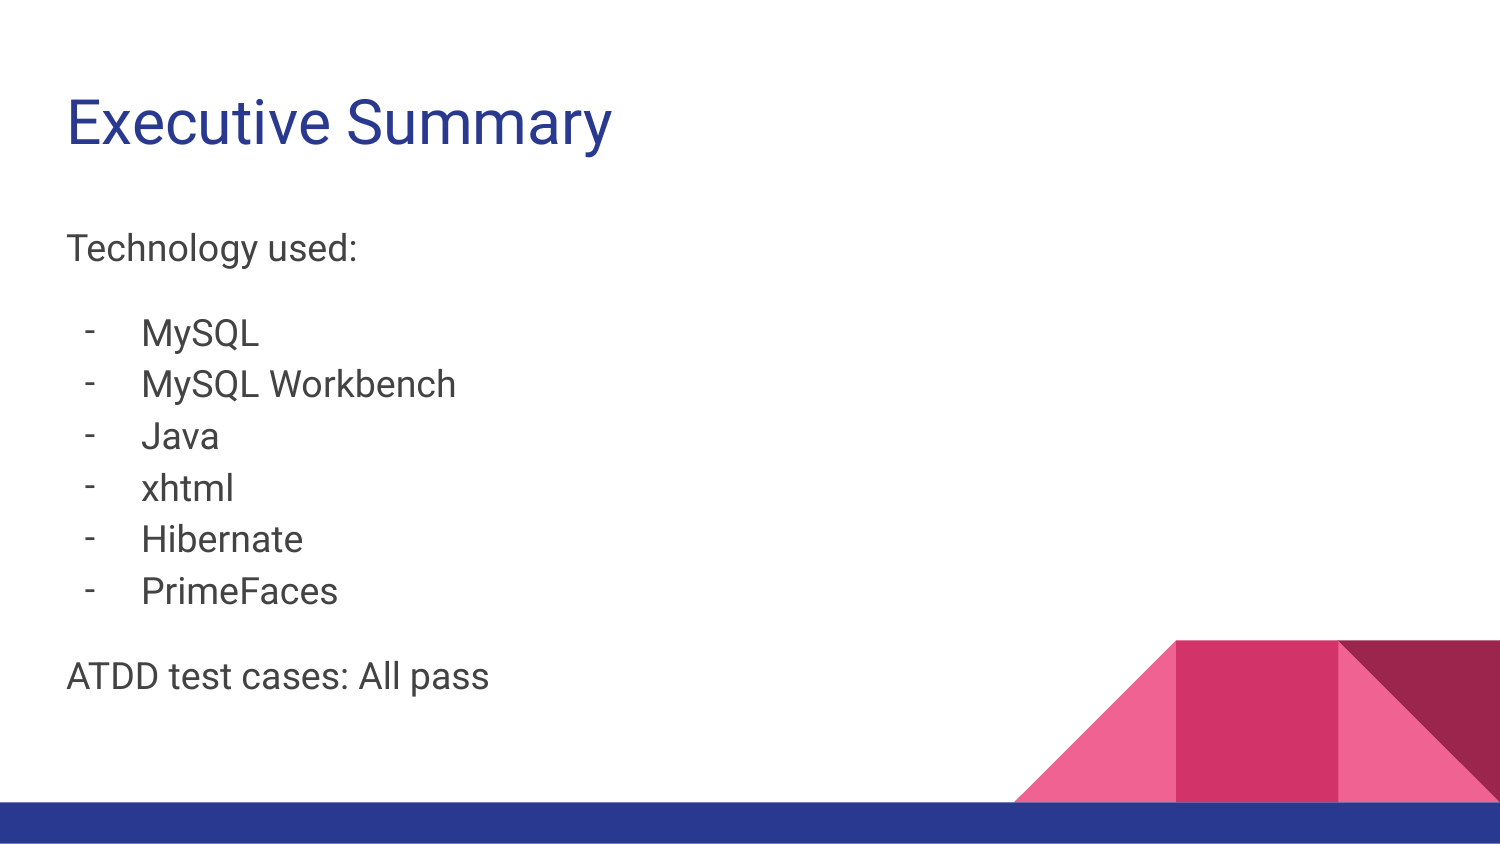

# Executive Summary
Technology used:
MySQL
MySQL Workbench
Java
xhtml
Hibernate
PrimeFaces
ATDD test cases: All pass